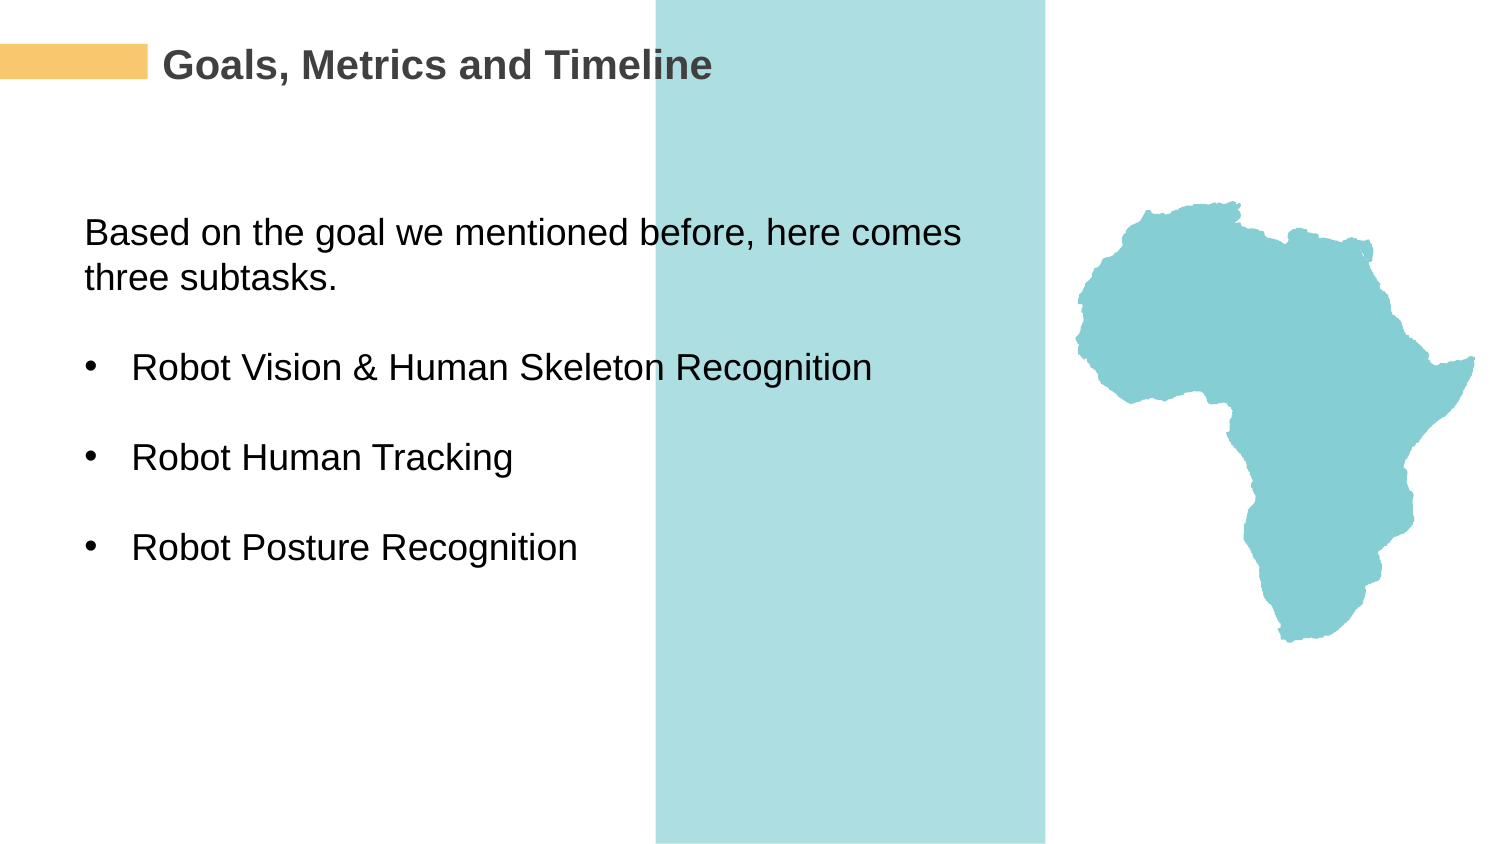

Goals, Metrics and Timeline

Based on the goal we mentioned before, here comes three subtasks.

Robot Vision & Human Skeleton Recognition

Robot Human Tracking

Robot Posture Recognition